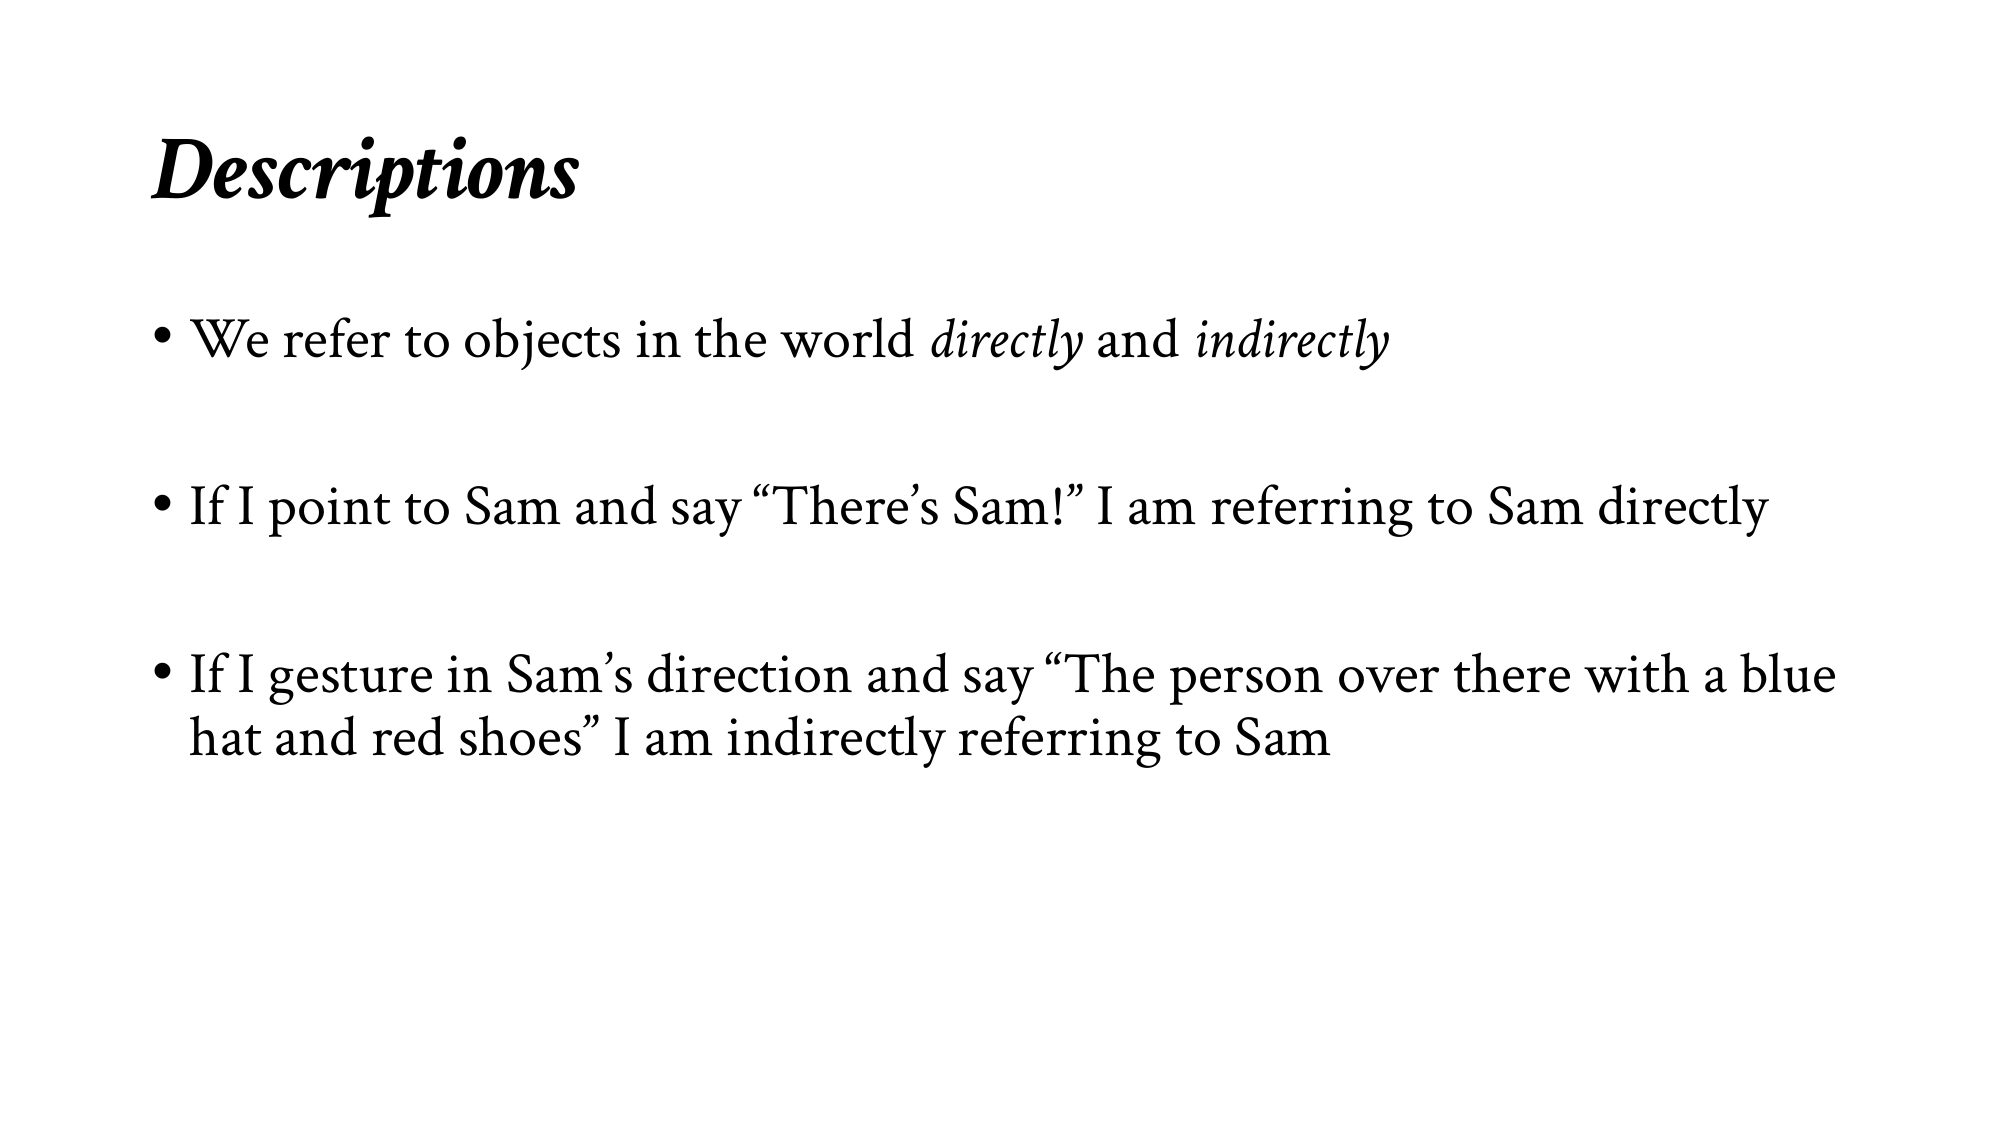

# Descriptions
We refer to objects in the world directly and indirectly

If I point to Sam and say “There’s Sam!” I am referring to Sam directly

If I gesture in Sam’s direction and say “The person over there with a blue hat and red shoes” I am indirectly referring to Sam